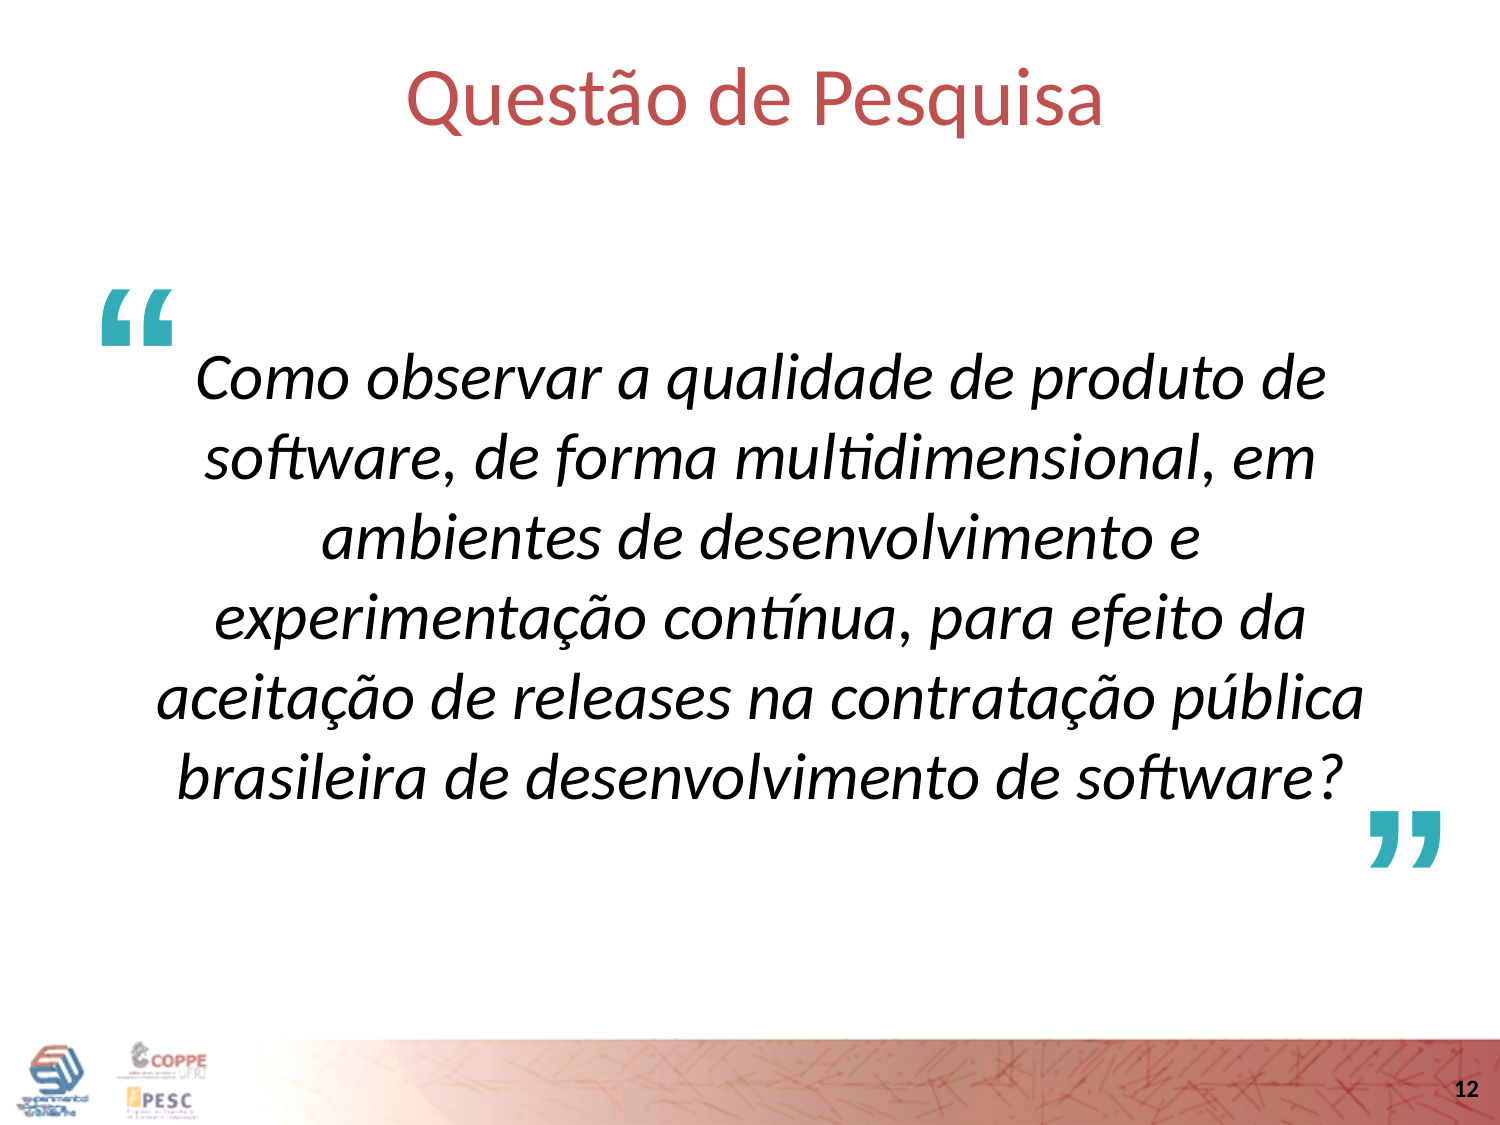

Questão de Pesquisa

“

Como observar a qualidade de produto de software, de forma multidimensional, em ambientes de desenvolvimento e experimentação contínua, para efeito da aceitação de releases na contratação pública brasileira de desenvolvimento de software?
“